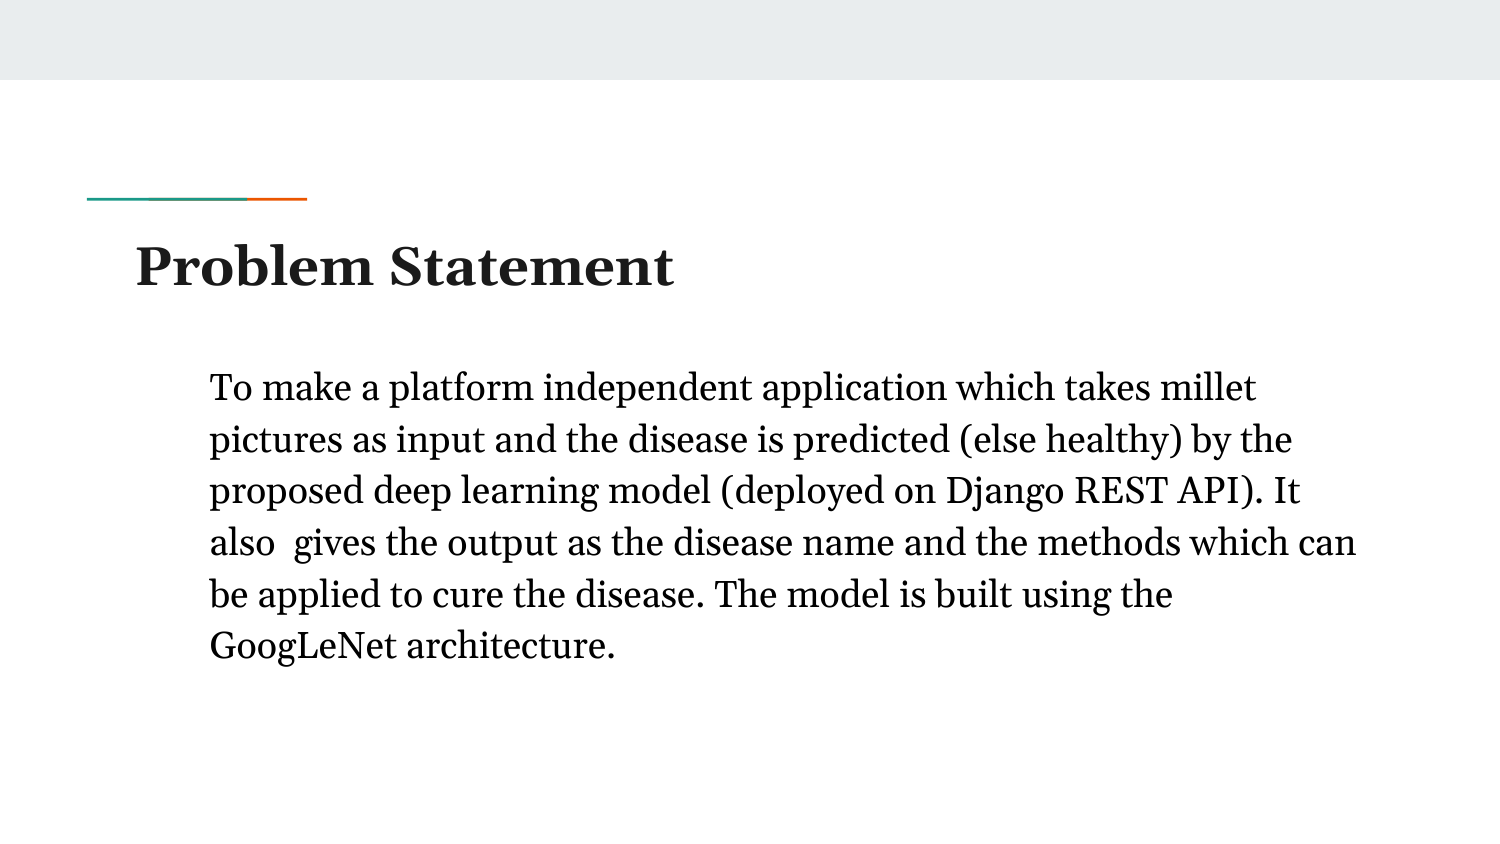

# Problem Statement
To make a platform independent application which takes millet pictures as input and the disease is predicted (else healthy) by the proposed deep learning model (deployed on Django REST API). It also  gives the output as the disease name and the methods which can be applied to cure the disease. The model is built using the GoogLeNet architecture.